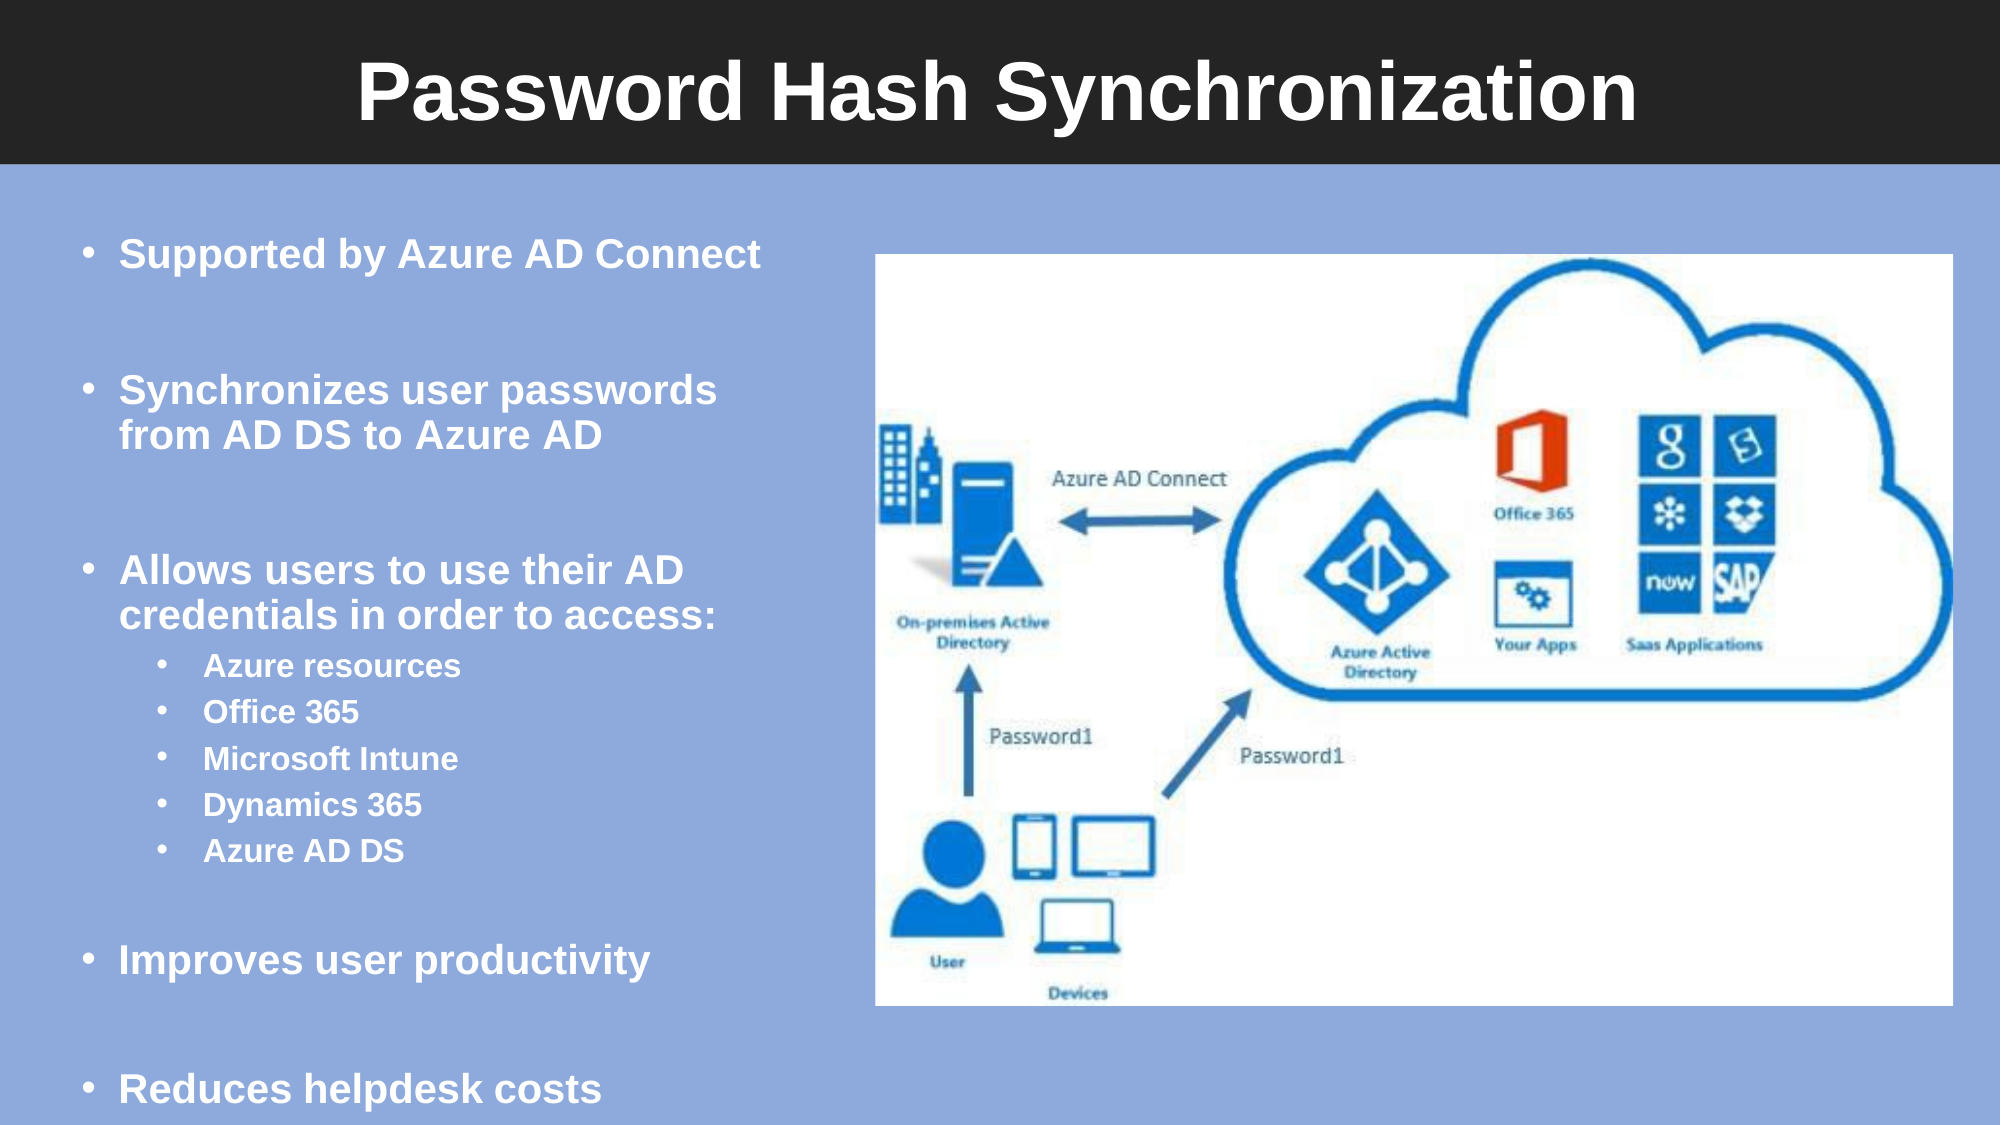

# Password Hash Synchronization
Supported by Azure AD Connect

Synchronizes user passwords from AD DS to Azure AD

Allows users to use their AD credentials in order to access:
Azure resources
Office 365
Microsoft Intune
Dynamics 365
Azure AD DS

Improves user productivity

Reduces helpdesk costs